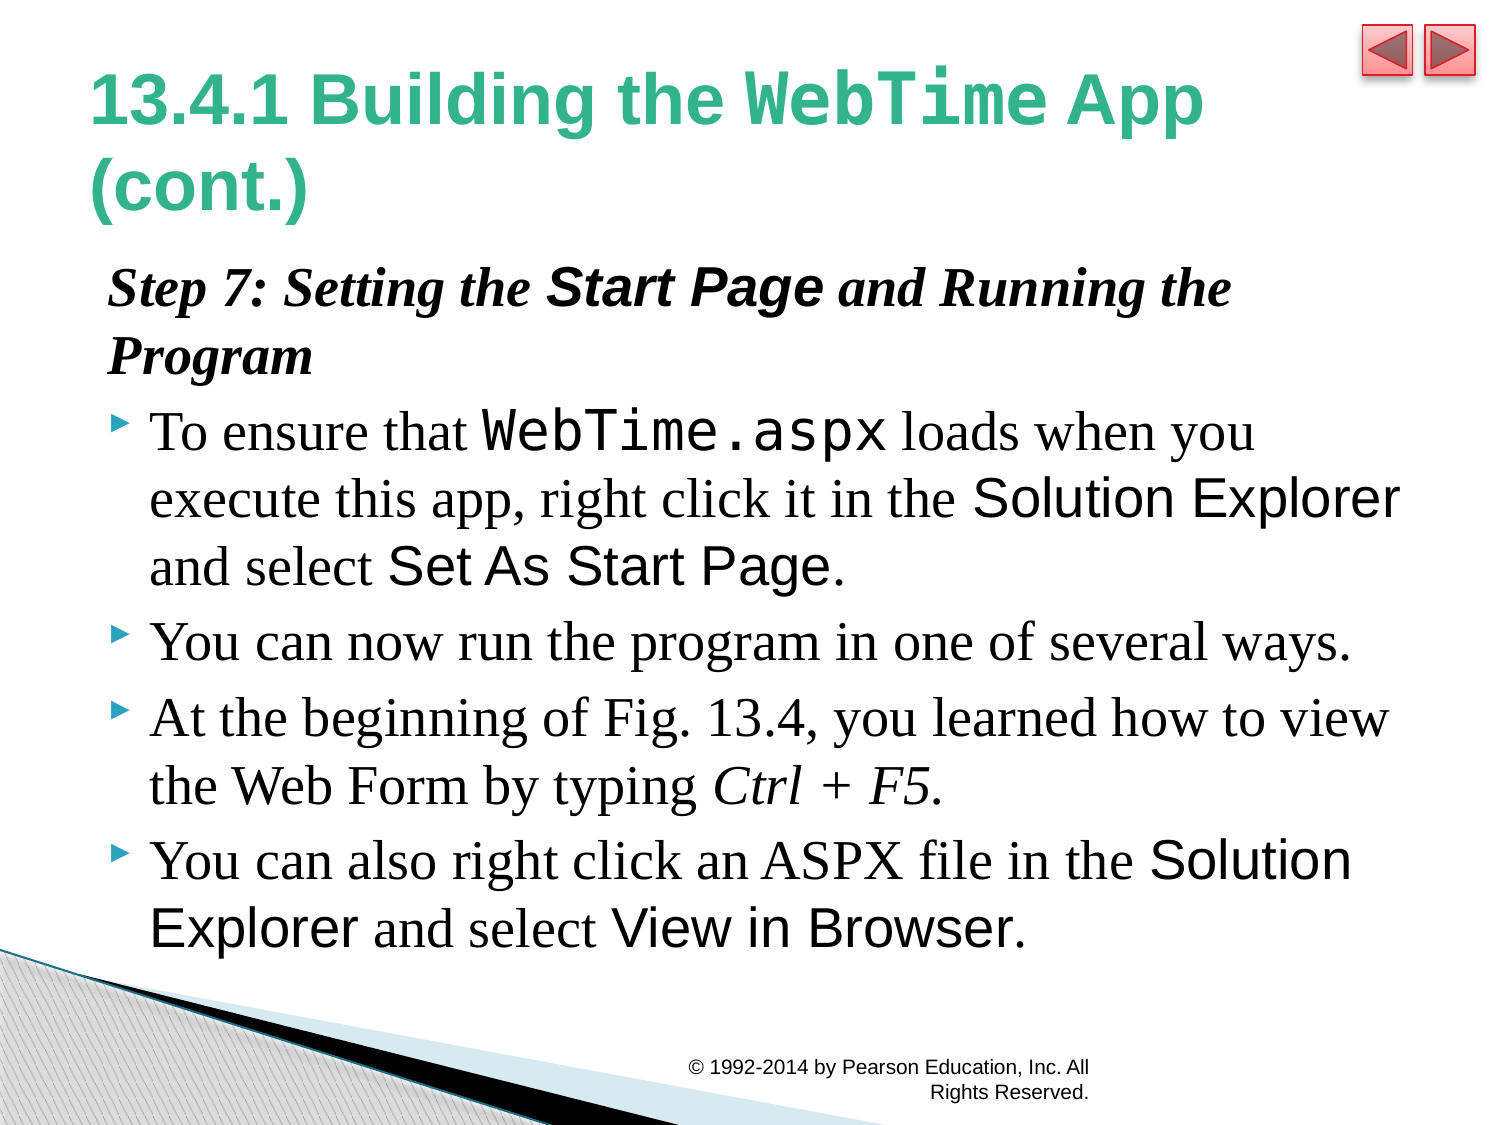

# 13.4.1 Building the WebTime App (cont.)
Step 7: Setting the Start Page and Running the Program
To ensure that WebTime.aspx loads when you execute this app, right click it in the Solution Explorer and select Set As Start Page.
You can now run the program in one of several ways.
At the beginning of Fig. 13.4, you learned how to view the Web Form by typing Ctrl + F5.
You can also right click an ASPX file in the Solution Explorer and select View in Browser.
© 1992-2014 by Pearson Education, Inc. All Rights Reserved.